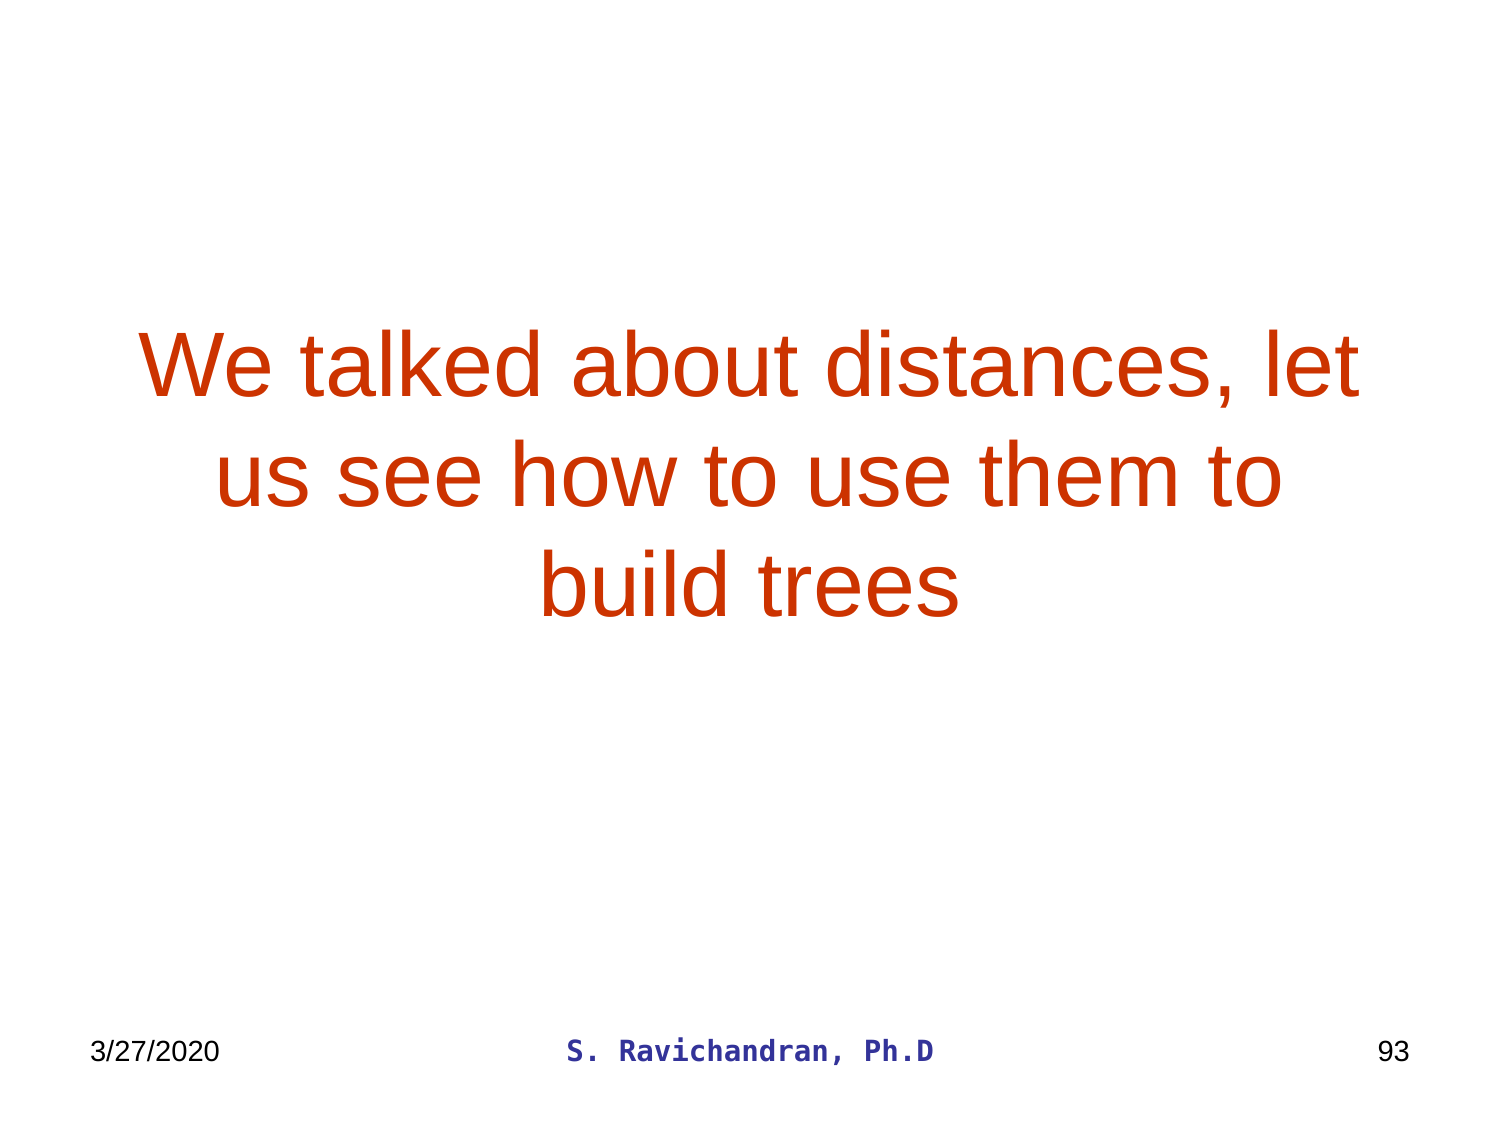

# We talked about distances, let us see how to use them to build trees

3/27/2020
S. Ravichandran, Ph.D
93